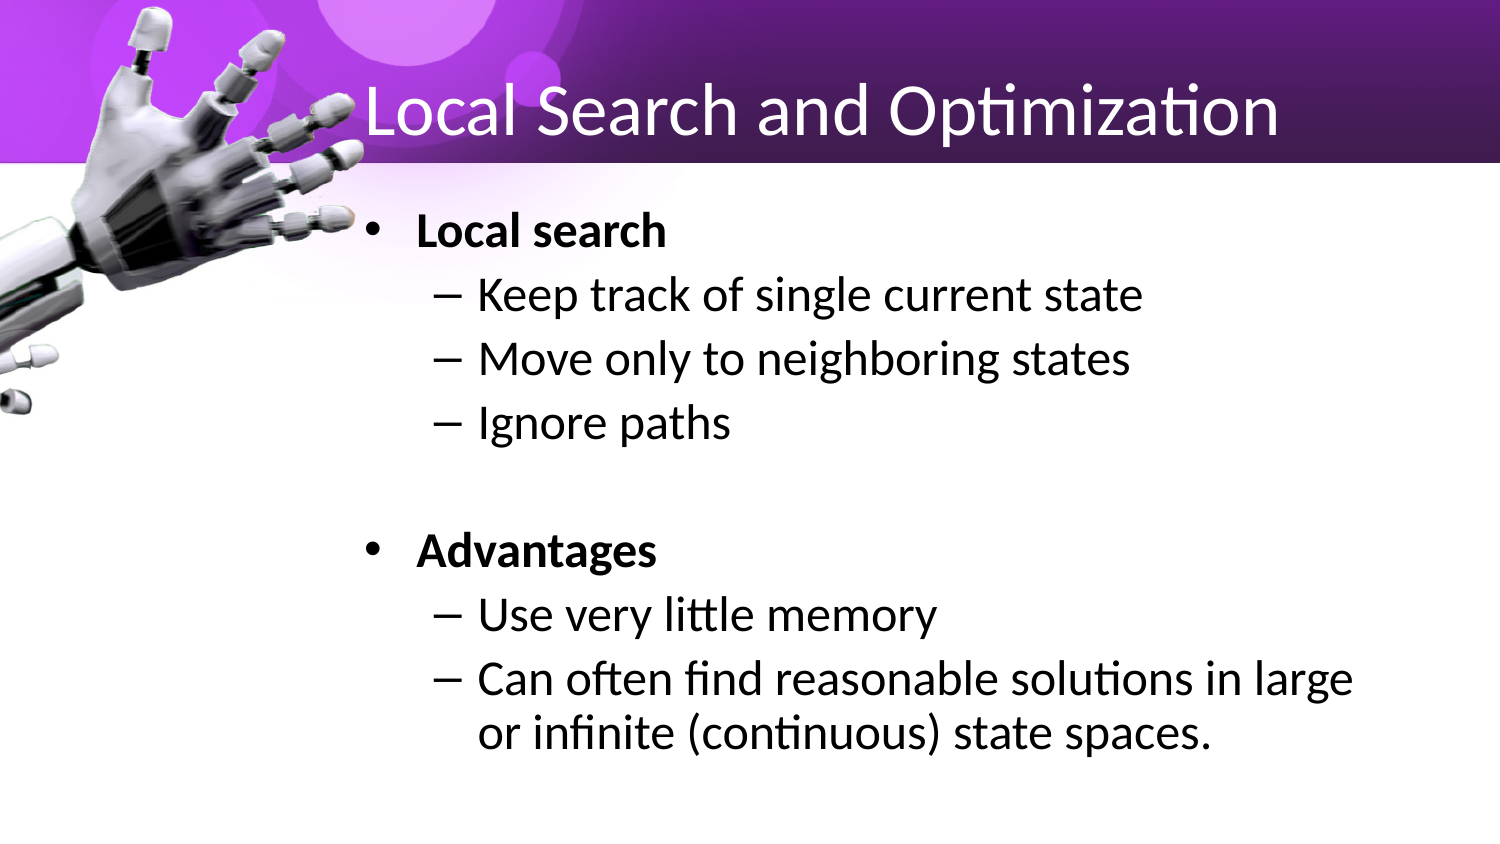

# Local Search and Optimization
Local search
Keep track of single current state
Move only to neighboring states
Ignore paths

Advantages
Use very little memory
Can often find reasonable solutions in large or infinite (continuous) state spaces.